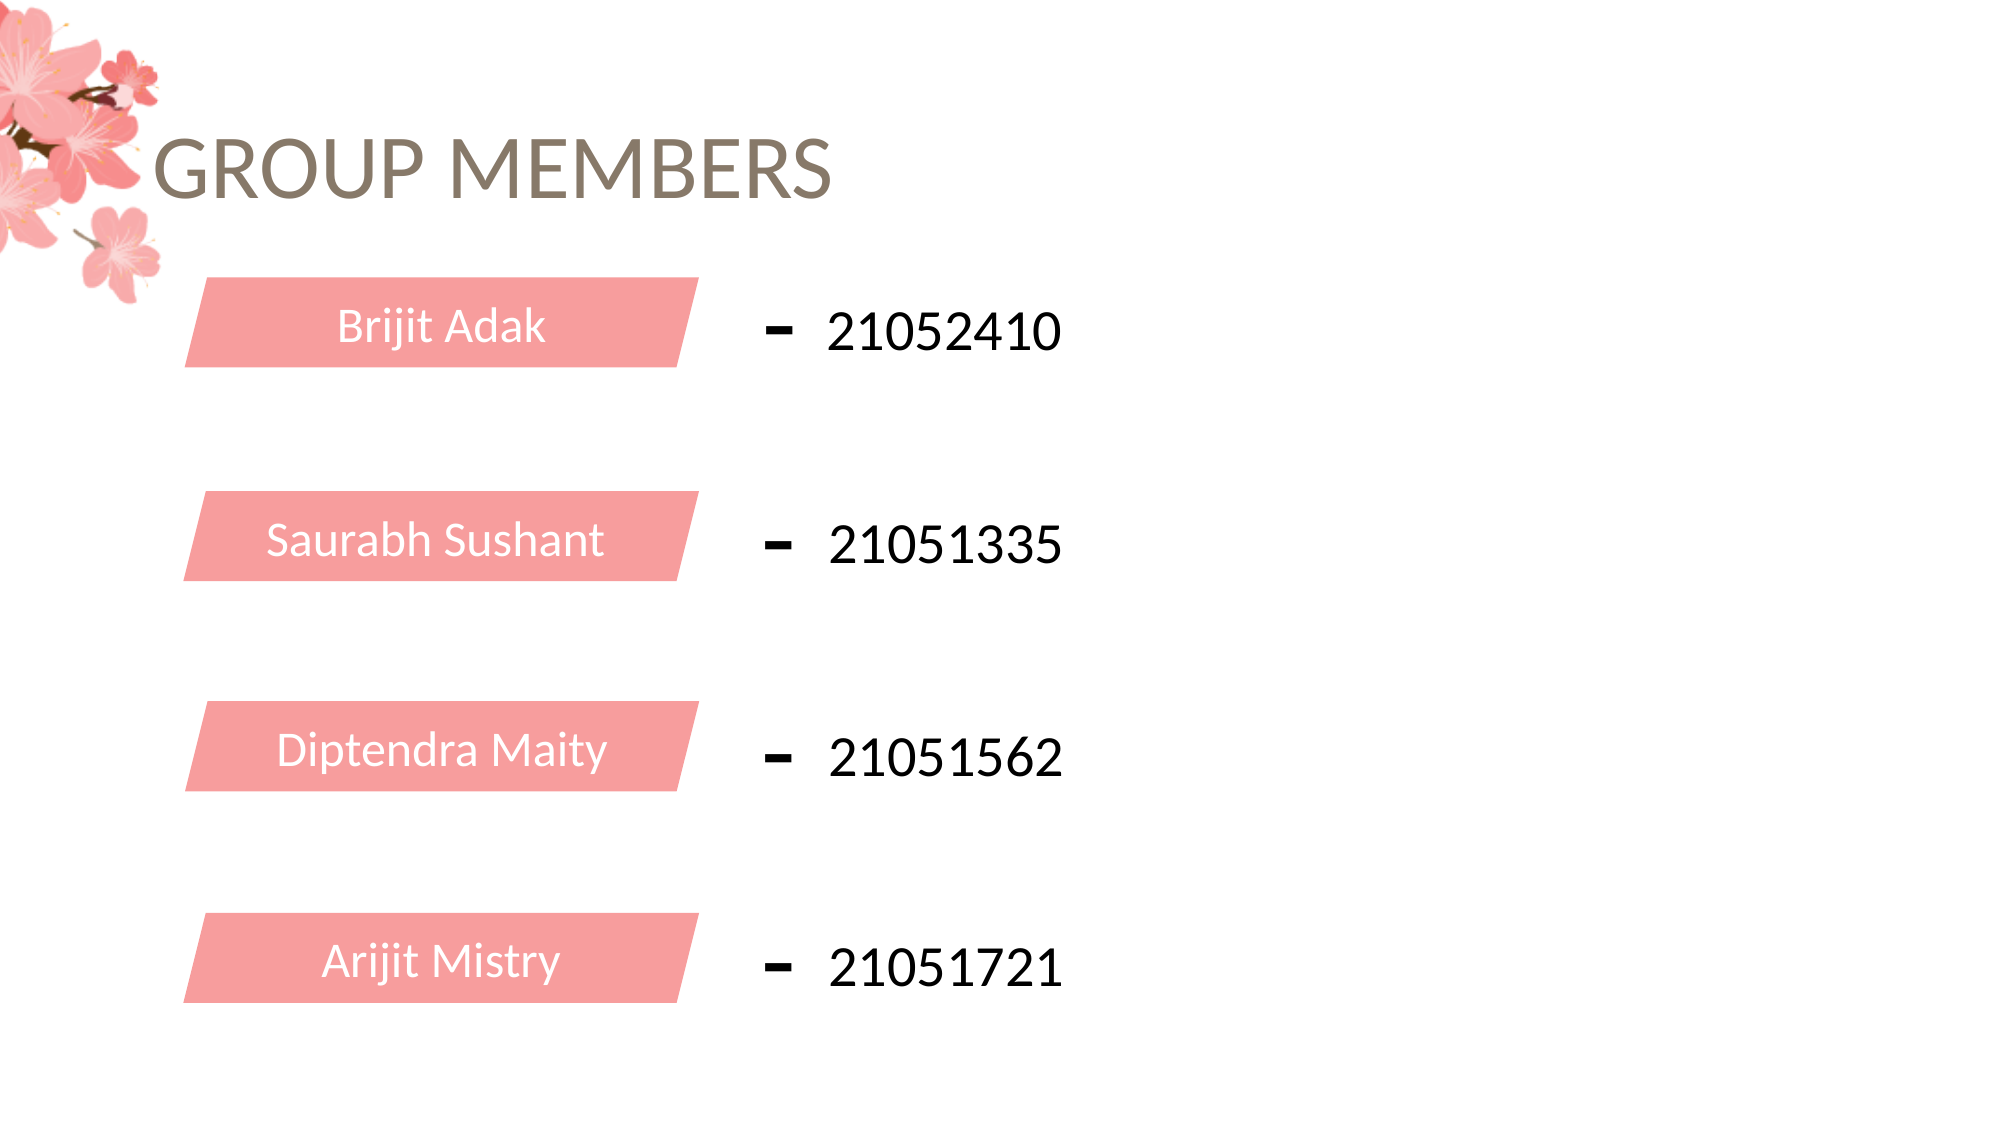

# GROUP MEMBERS
-
Brijit Adak
21052410
-
Saurabh Sushant
21051335

-
Diptendra Maity
ADD YOUR TEXT
21051562

Brijit Adak
-
ADD YOUR TEXT
Arijit Mistry
21051721